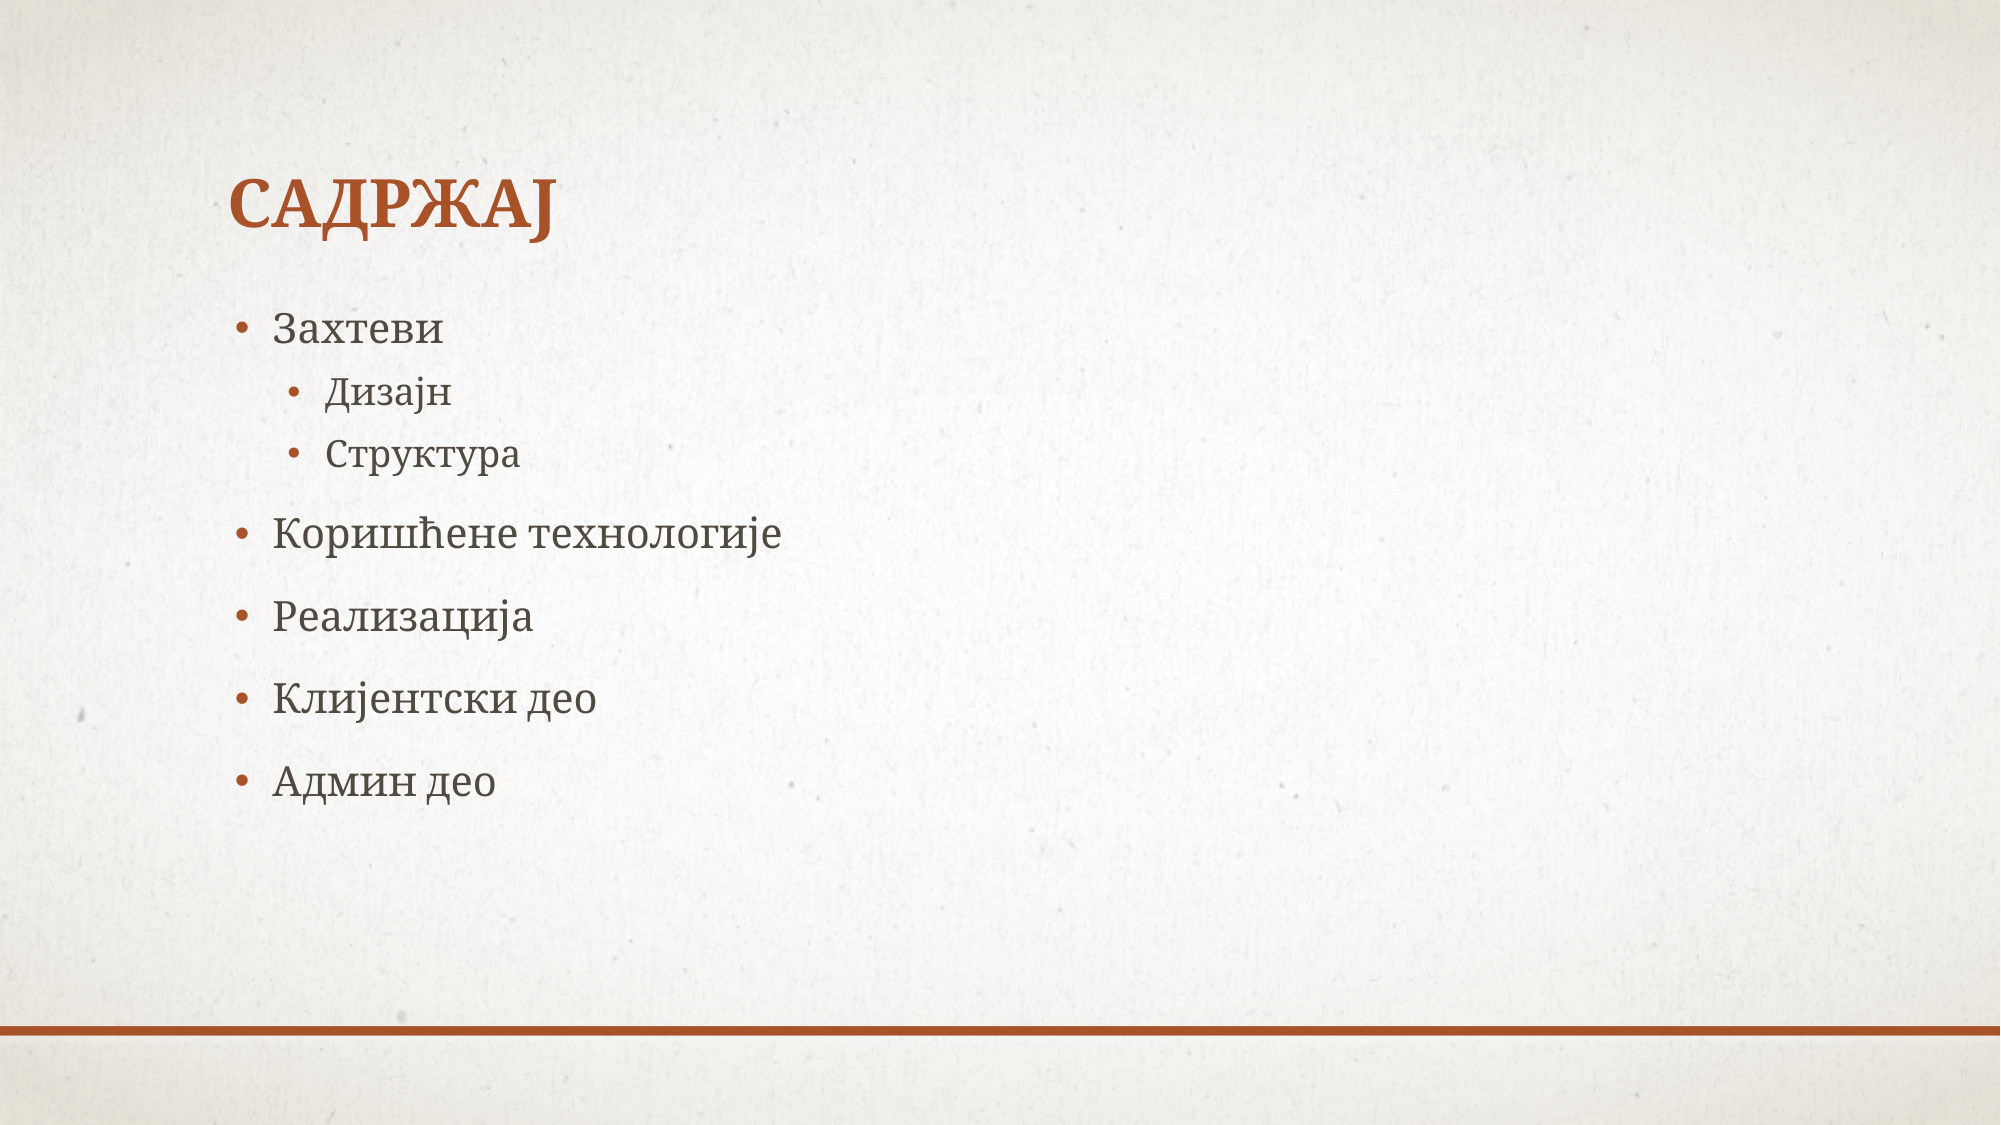

# САДРЖАЈ
Захтеви
Дизајн
Структура
Коришћене технологије
Реализација
Клијентски део
Админ део